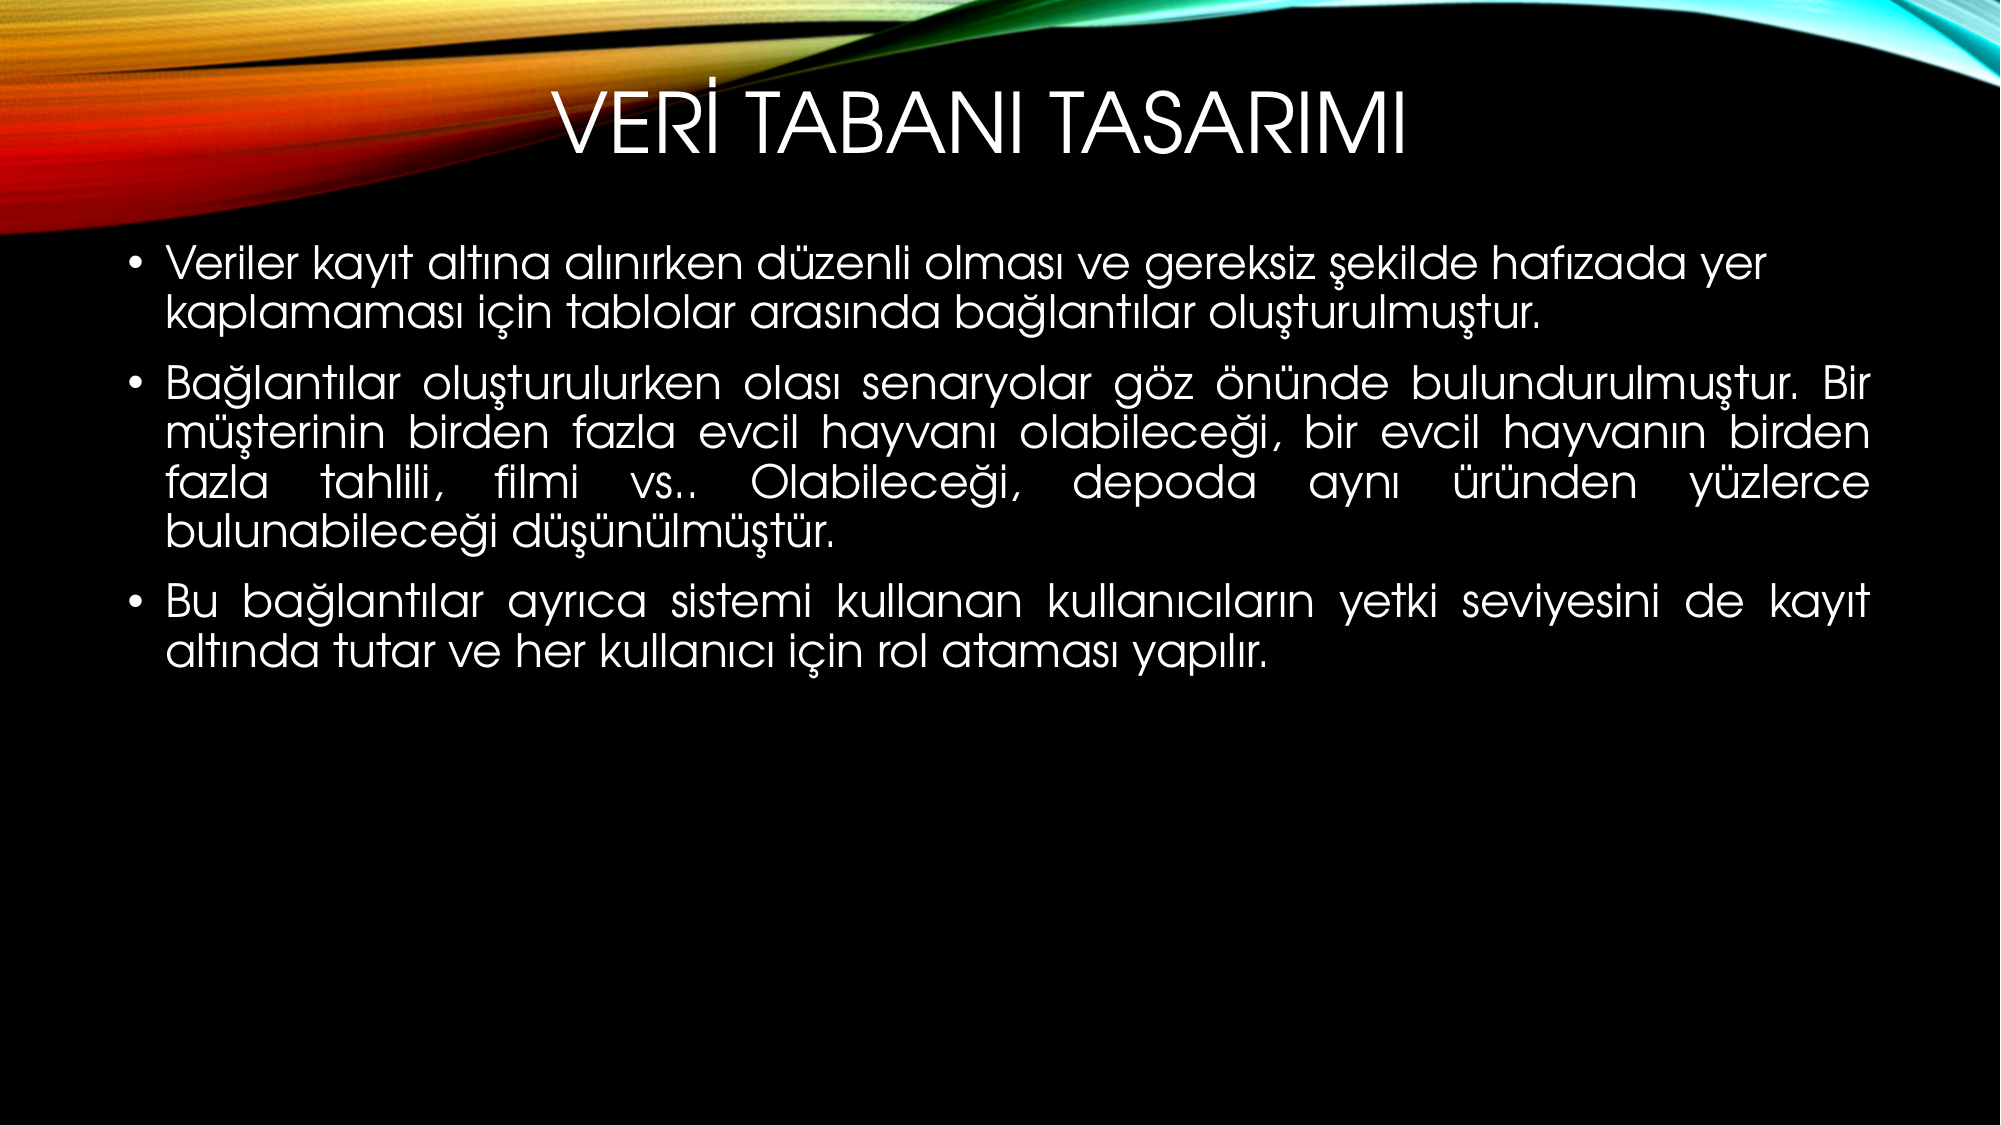

# Veri tabanı Tasarımı
Veriler kayıt altına alınırken düzenli olması ve gereksiz şekilde hafızada yer kaplamaması için tablolar arasında bağlantılar oluşturulmuştur.
Bağlantılar oluşturulurken olası senaryolar göz önünde bulundurulmuştur. Bir müşterinin birden fazla evcil hayvanı olabileceği, bir evcil hayvanın birden fazla tahlili, filmi vs.. Olabileceği, depoda aynı üründen yüzlerce bulunabileceği düşünülmüştür.
Bu bağlantılar ayrıca sistemi kullanan kullanıcıların yetki seviyesini de kayıt altında tutar ve her kullanıcı için rol ataması yapılır.